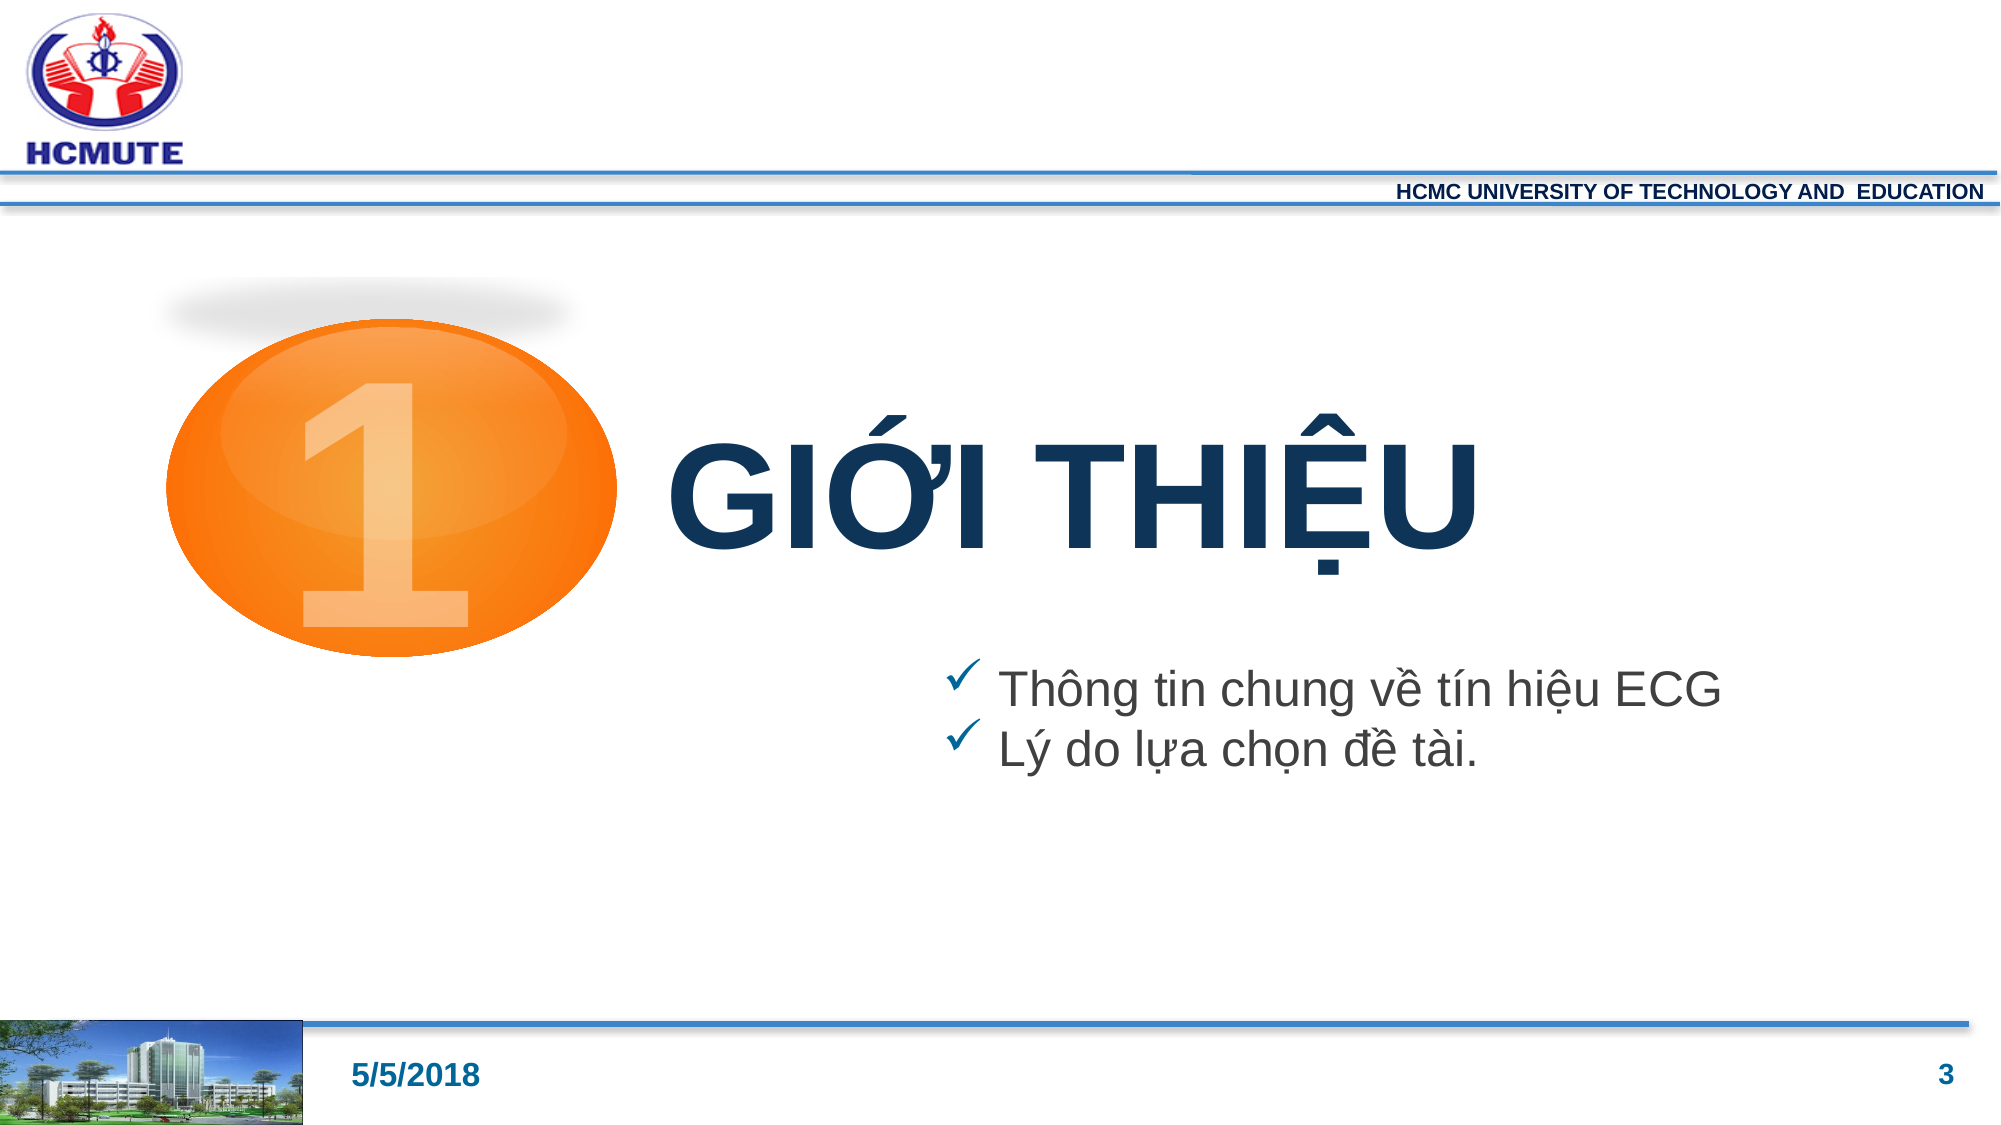

1

Giới thiệu
Thông tin chung về tín hiệu ECG
Lý do lựa chọn đề tài.
5/5/2018
3